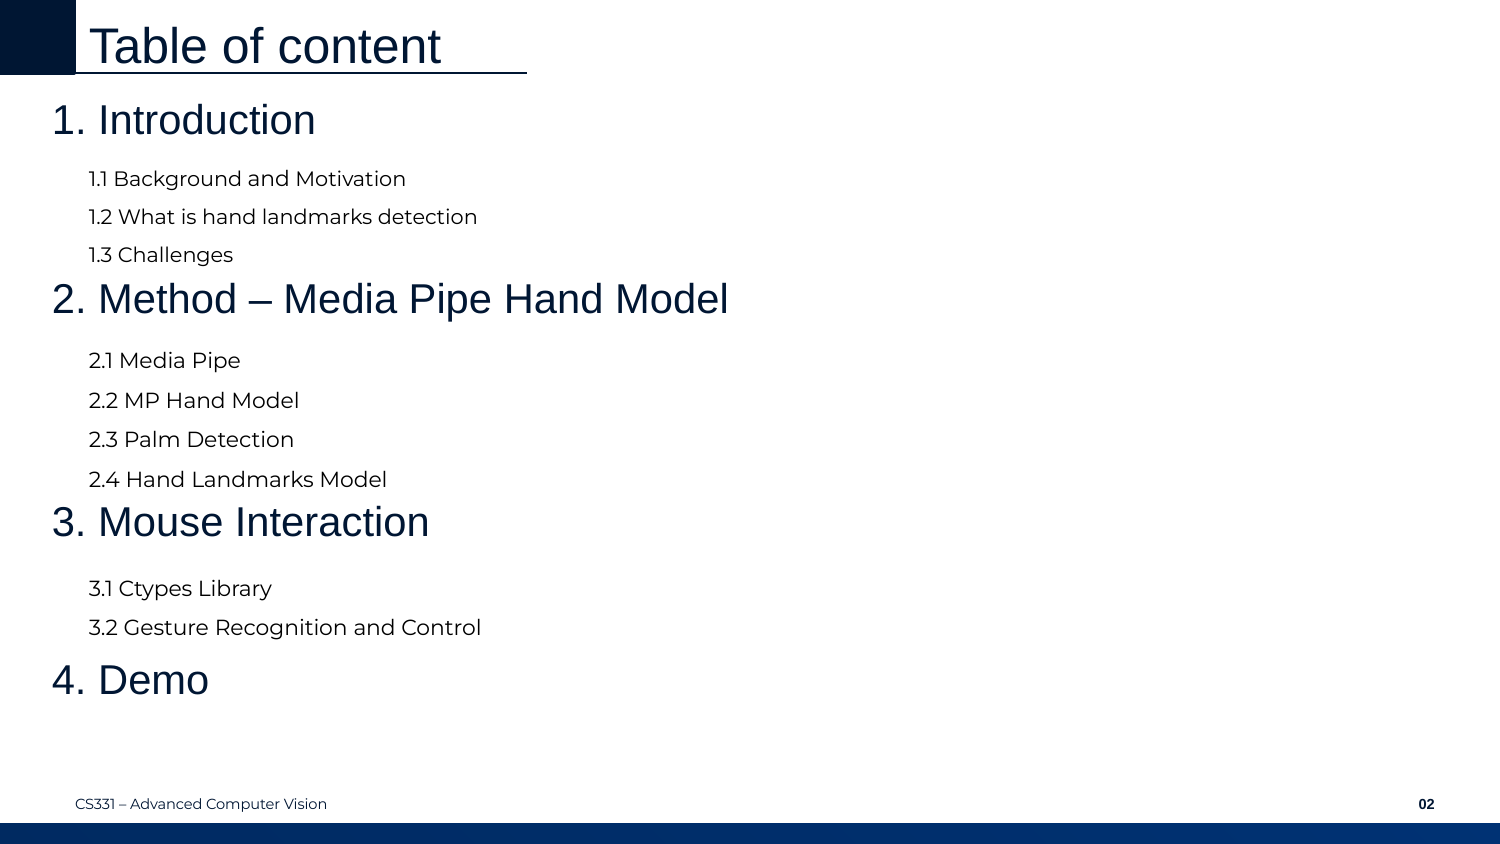

Table of content
1. Introduction
1.1 Background and Motivation
1.2 What is hand landmarks detection
1.3 Challenges
2. Method – Media Pipe Hand Model
2.1 Media Pipe
2.2 MP Hand Model
2.3 Palm Detection
2.4 Hand Landmarks Model
3. Mouse Interaction
3.1 Ctypes Library
3.2 Gesture Recognition and Control
4. Demo
CS331 – Advanced Computer Vision
02